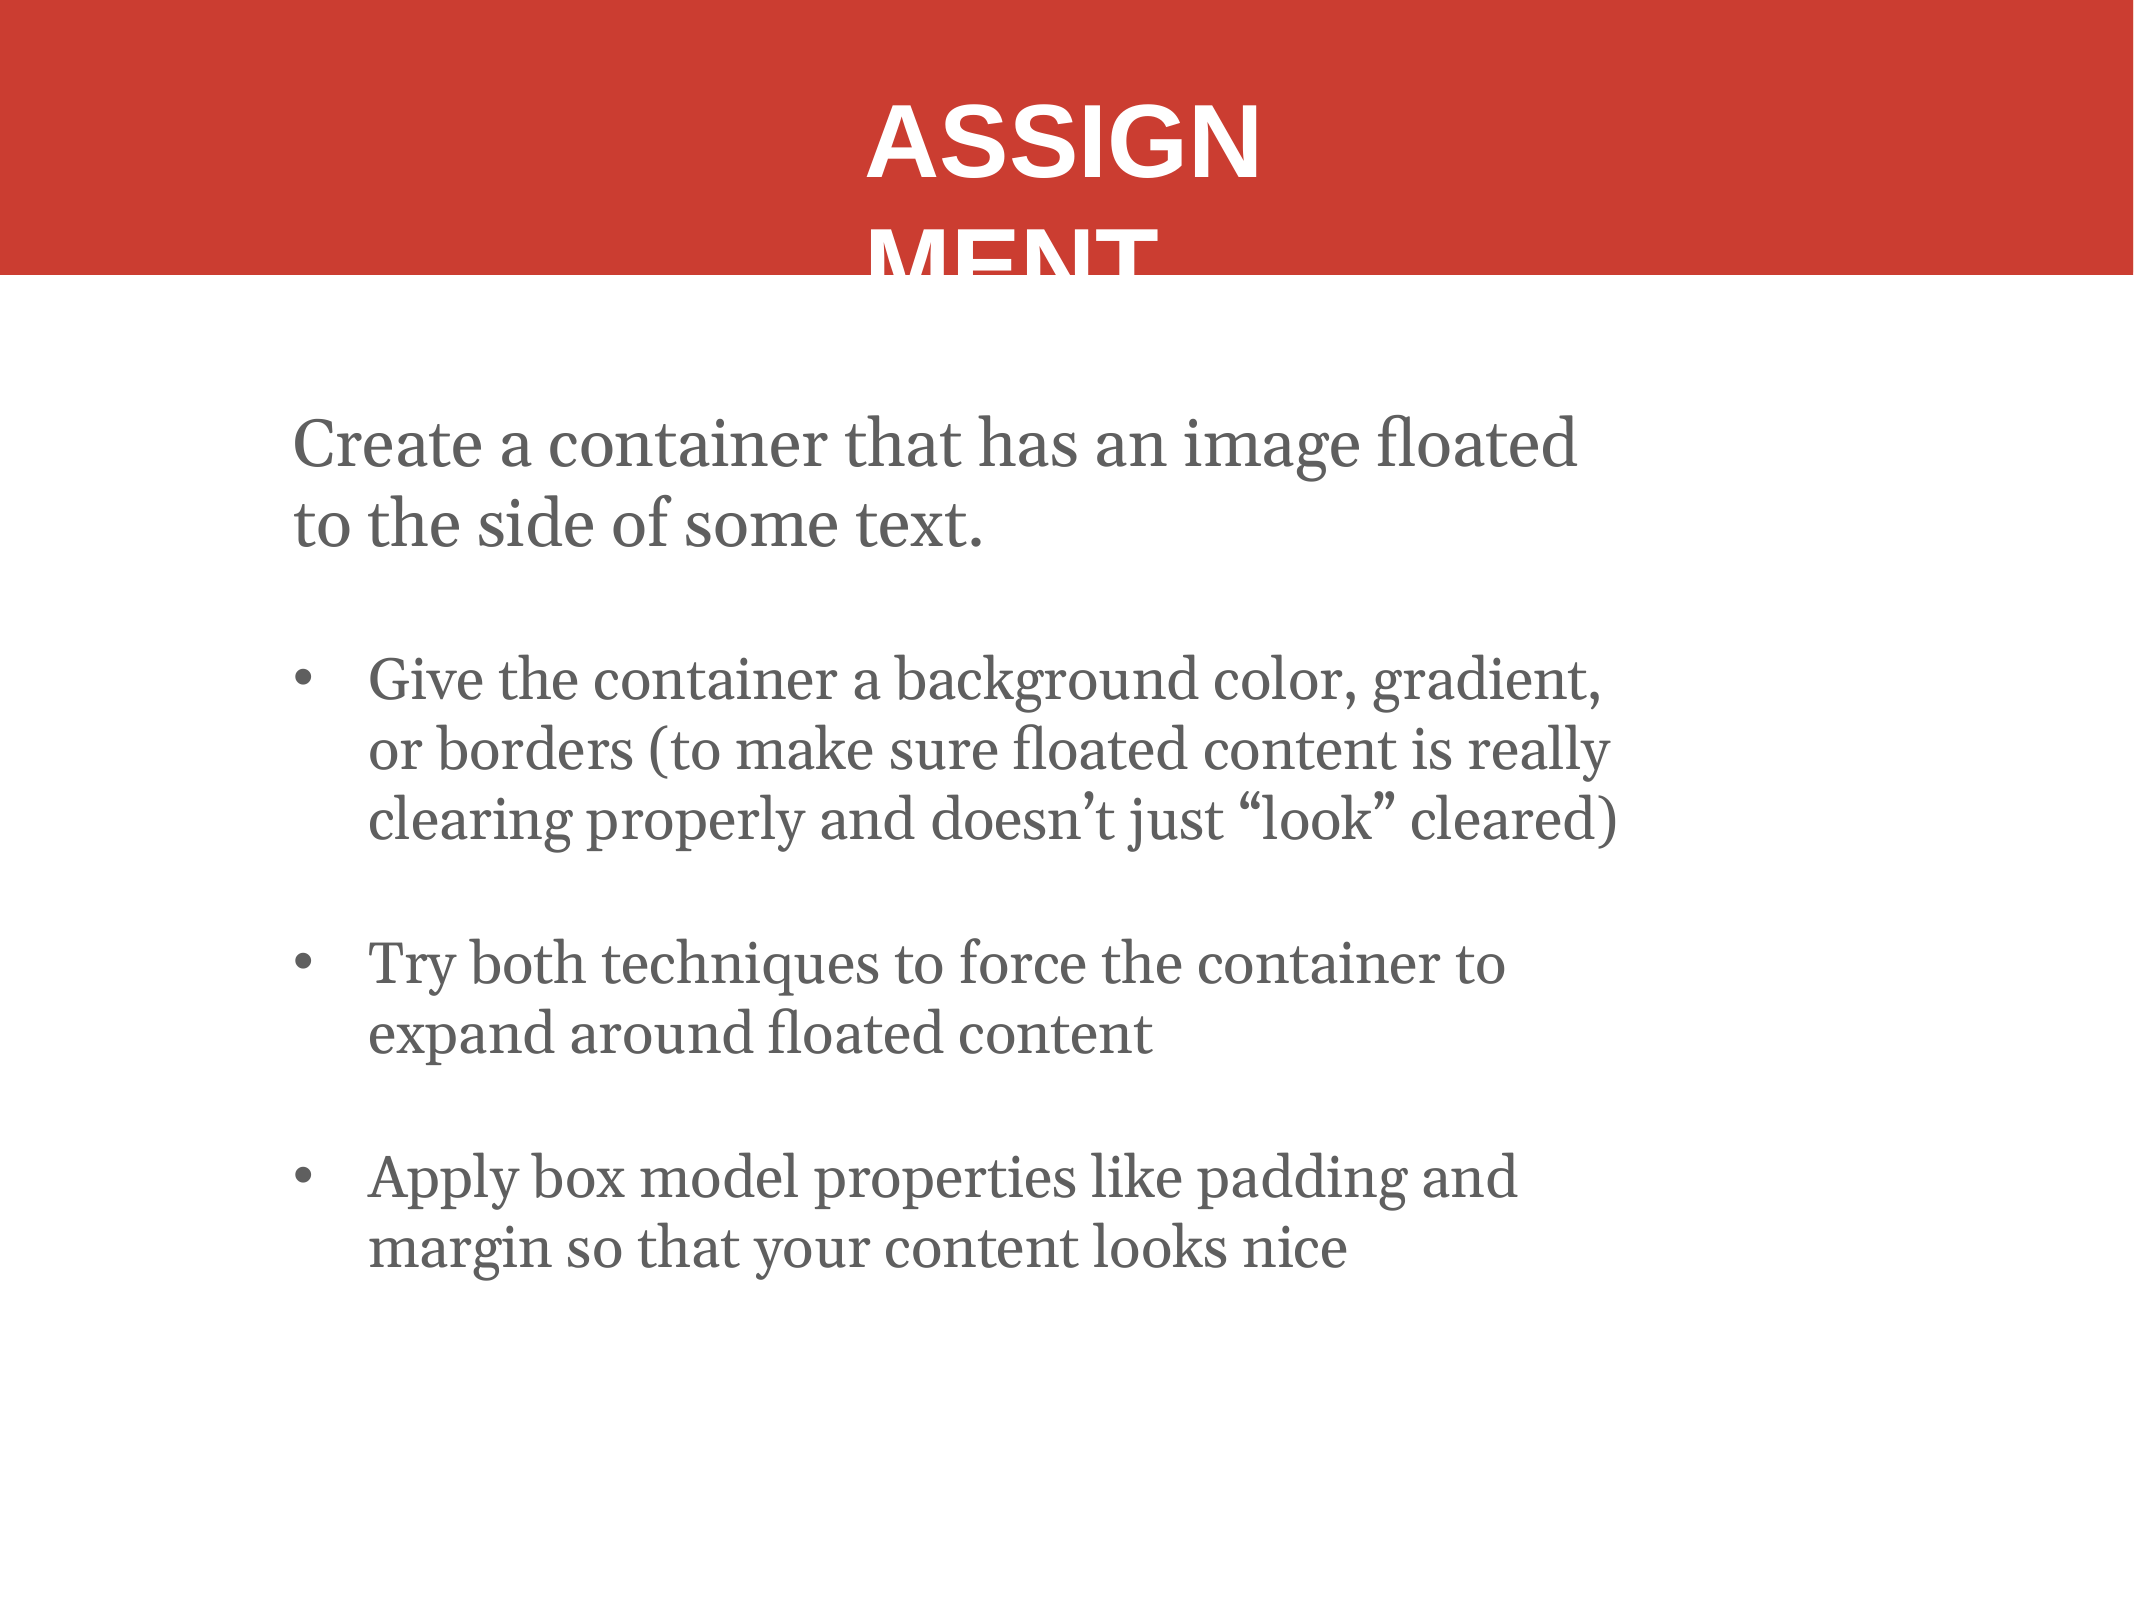

# ASSIGNMENT
Create a container that has an image floated to the side of some text.

Give the container a background color, gradient, or borders (to make sure floated content is really clearing properly and doesn’t just “look” cleared)

Try both techniques to force the container to expand around floated content

Apply box model properties like padding and margin so that your content looks nice